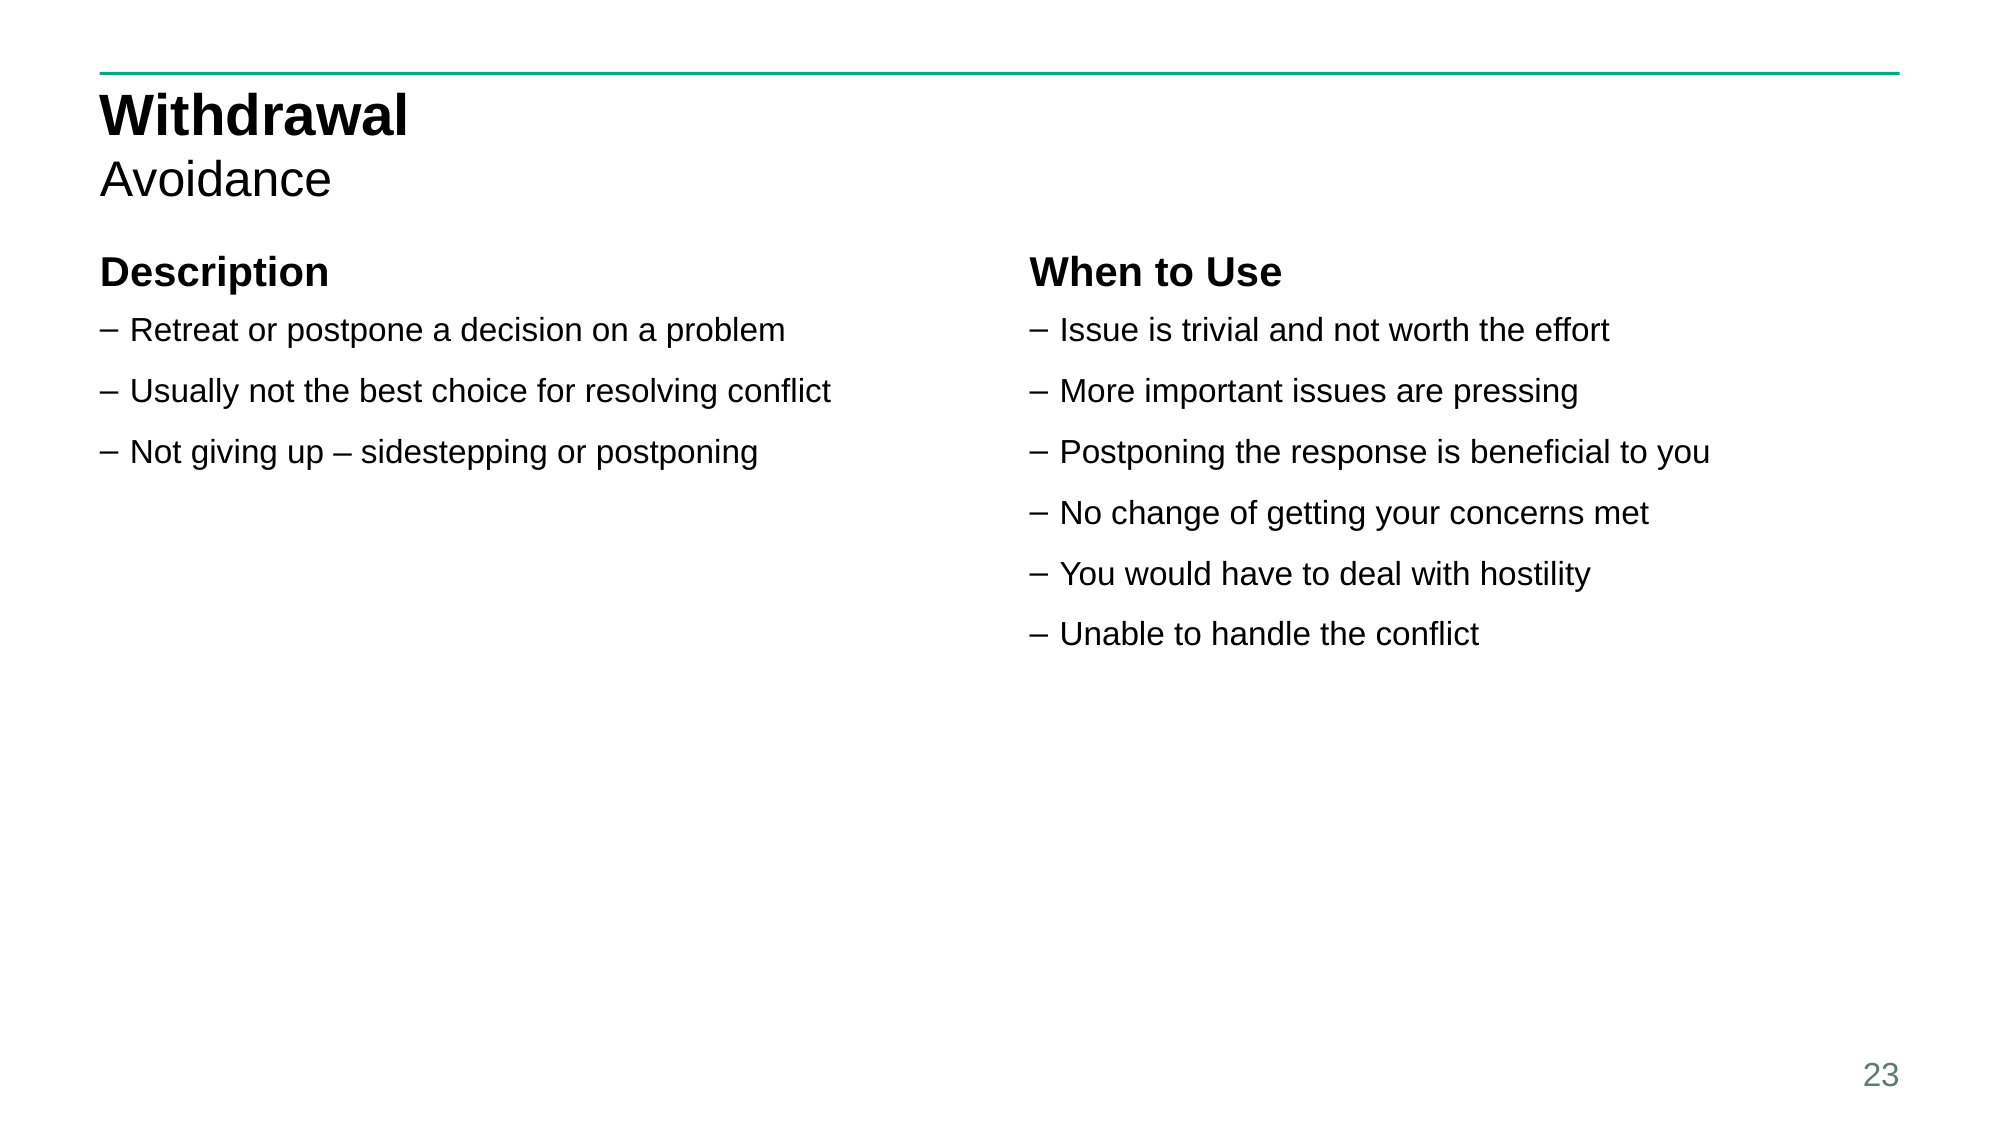

# Withdrawal
Avoidance
Description
When to Use
Retreat or postpone a decision on a problem
Usually not the best choice for resolving conflict
Not giving up – sidestepping or postponing
Issue is trivial and not worth the effort
More important issues are pressing
Postponing the response is beneficial to you
No change of getting your concerns met
You would have to deal with hostility
Unable to handle the conflict
23